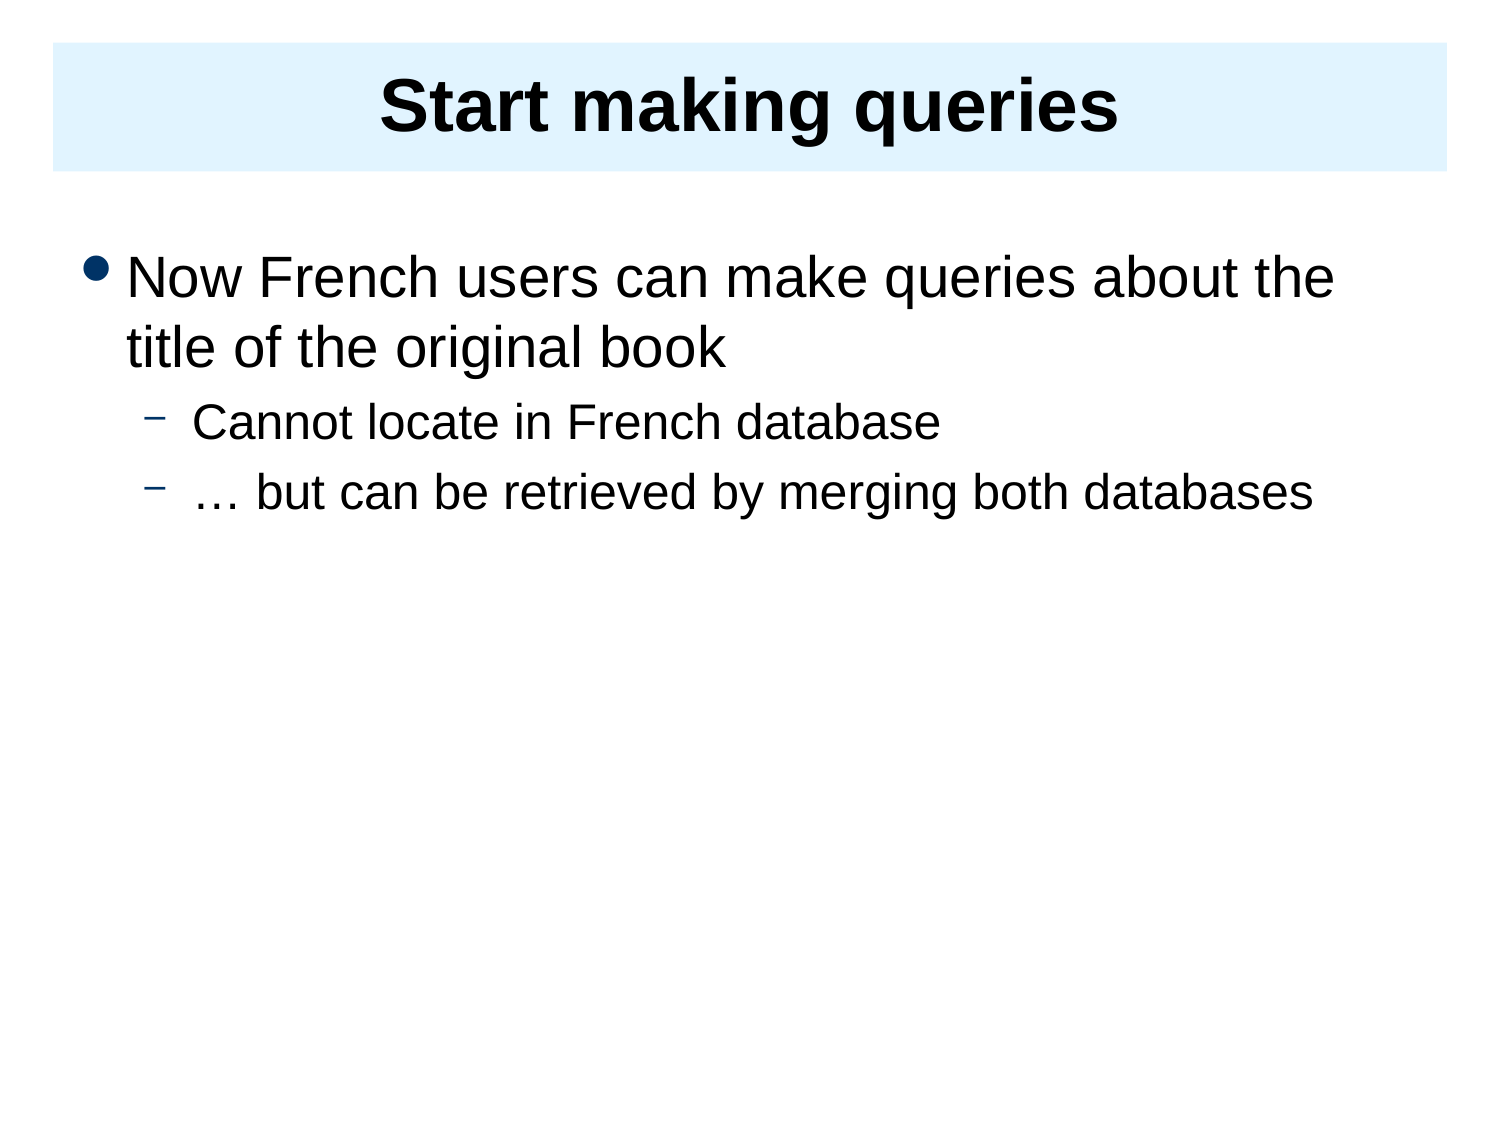

# Start making queries
Now French users can make queries about the title of the original book
Cannot locate in French database
… but can be retrieved by merging both databases